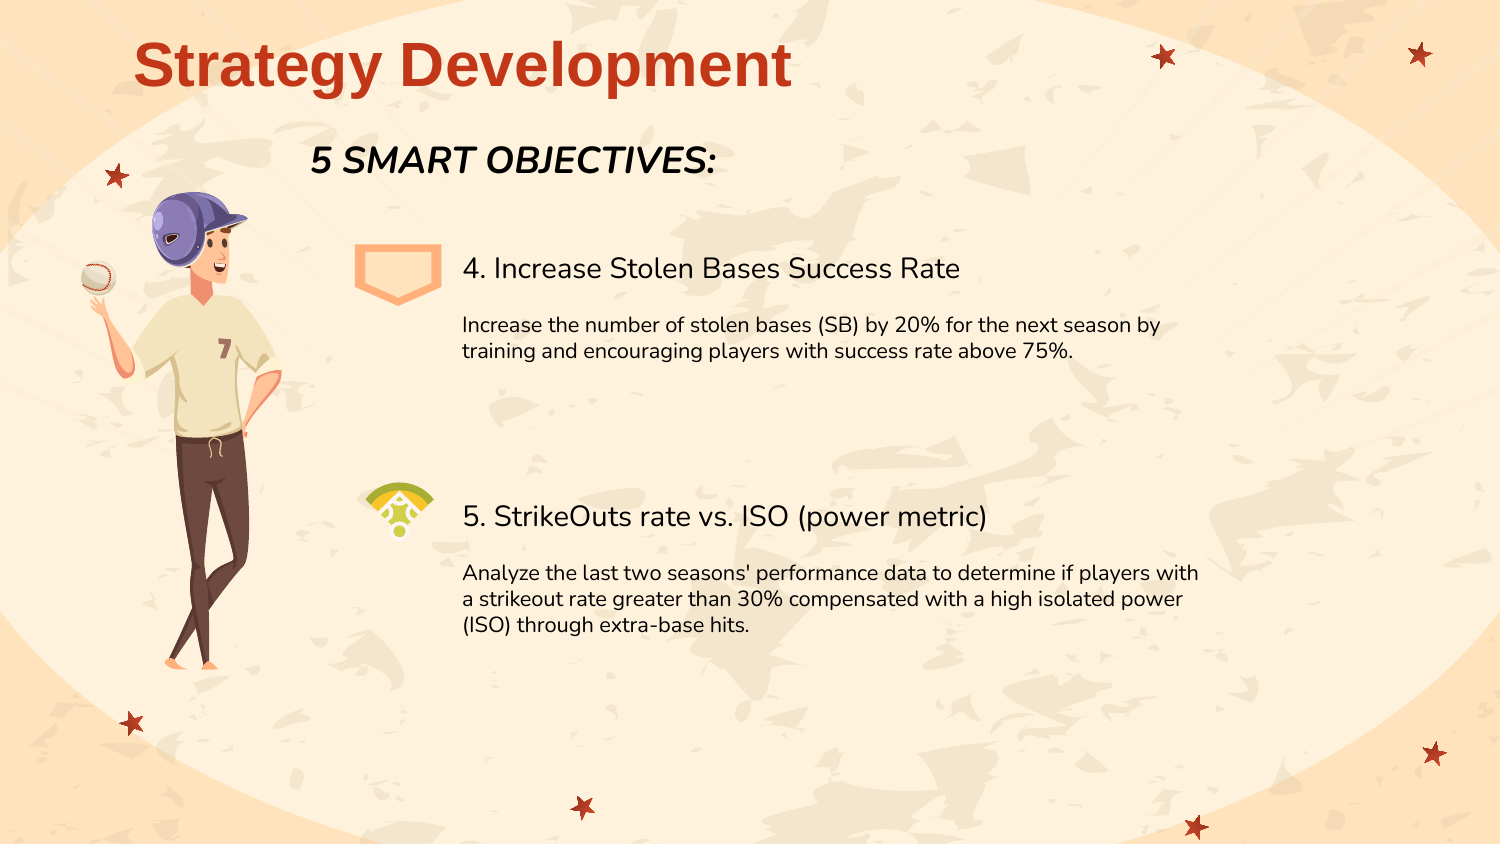

Strategy Development

5 SMART OBJECTIVES:

4. Increase Stolen Bases Success Rate

Increase the number of stolen bases (SB) by 20% for the next season by training and encouraging players with success rate above 75%.

5. StrikeOuts rate vs. ISO (power metric)

Analyze the last two seasons' performance data to determine if players with a strikeout rate greater than 30% compensated with a high isolated power (ISO) through extra-base hits.